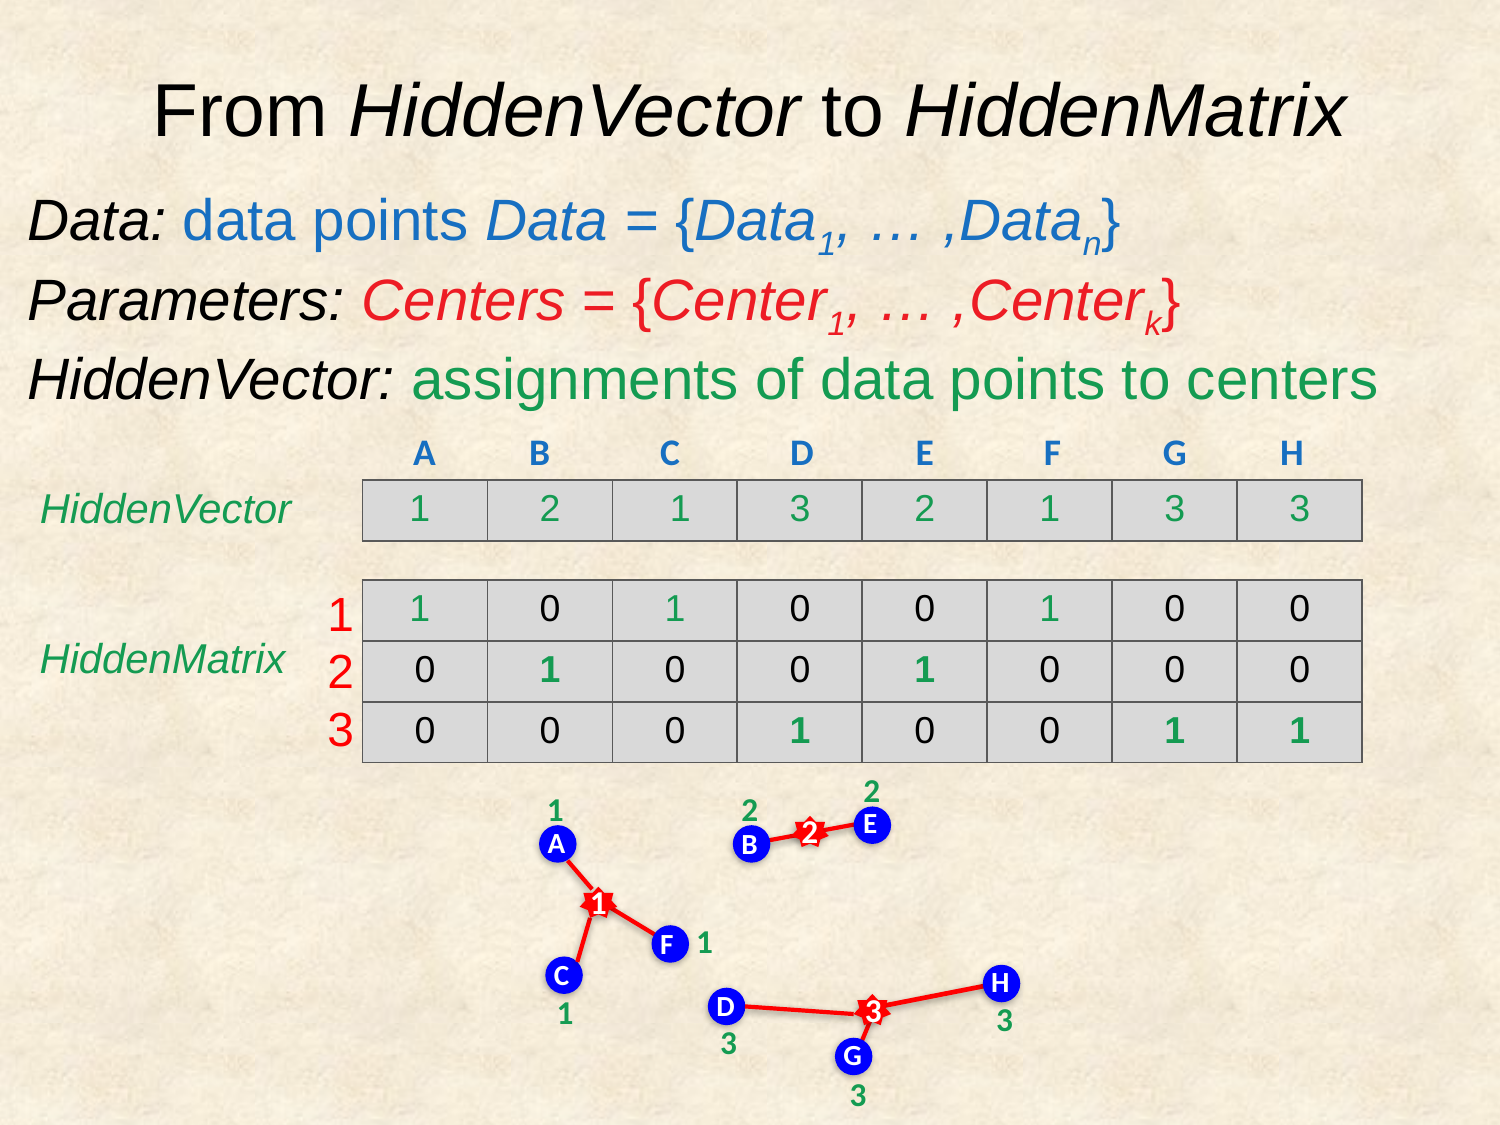

# From HiddenVector to HiddenMatrix
Data: data points Data = {Data1, … ,Datan}
Parameters: Centers = {Center1, … ,Centerk}
HiddenVector: assignments of data points to centers
    A           B             C             D            E             F            G           H
HiddenVector
| 1 | 2 | 1 | 3 | 2 | 1 | 3 | 3 |
| --- | --- | --- | --- | --- | --- | --- | --- |
1
2
3
| 1 | 0 | 1 | 0 | 0 | 1 | 0 | 0 |
| --- | --- | --- | --- | --- | --- | --- | --- |
| 0 | 1 | 0 | 0 | 1 | 0 | 0 | 0 |
| 0 | 0 | 0 | 1 | 0 | 0 | 1 | 1 |
HiddenMatrix
2
1
2
2

1
1
3
1
3
3
3
E
A
B
F
C
H
D
G